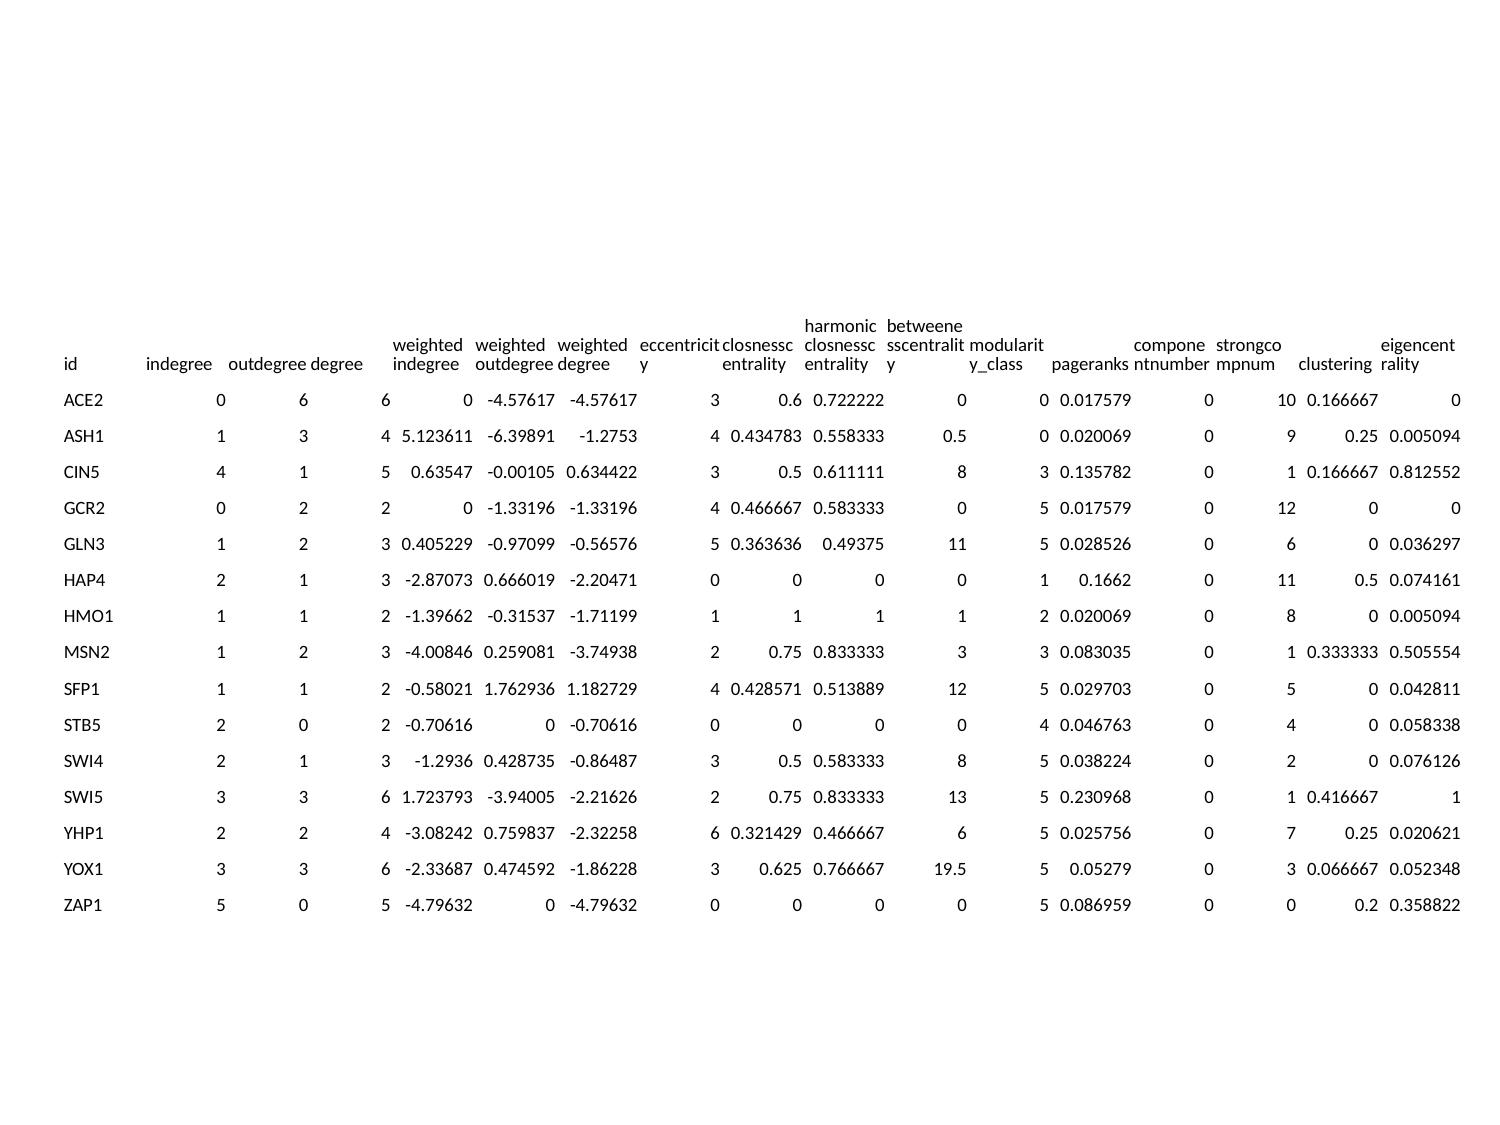

#
| id | indegree | outdegree | degree | weighted indegree | weighted outdegree | weighted degree | eccentricity | closnesscentrality | harmonicclosnesscentrality | betweenesscentrality | modularity\_class | pageranks | componentnumber | strongcompnum | clustering | eigencentrality |
| --- | --- | --- | --- | --- | --- | --- | --- | --- | --- | --- | --- | --- | --- | --- | --- | --- |
| ACE2 | 0 | 6 | 6 | 0 | -4.57617 | -4.57617 | 3 | 0.6 | 0.722222 | 0 | 0 | 0.017579 | 0 | 10 | 0.166667 | 0 |
| ASH1 | 1 | 3 | 4 | 5.123611 | -6.39891 | -1.2753 | 4 | 0.434783 | 0.558333 | 0.5 | 0 | 0.020069 | 0 | 9 | 0.25 | 0.005094 |
| CIN5 | 4 | 1 | 5 | 0.63547 | -0.00105 | 0.634422 | 3 | 0.5 | 0.611111 | 8 | 3 | 0.135782 | 0 | 1 | 0.166667 | 0.812552 |
| GCR2 | 0 | 2 | 2 | 0 | -1.33196 | -1.33196 | 4 | 0.466667 | 0.583333 | 0 | 5 | 0.017579 | 0 | 12 | 0 | 0 |
| GLN3 | 1 | 2 | 3 | 0.405229 | -0.97099 | -0.56576 | 5 | 0.363636 | 0.49375 | 11 | 5 | 0.028526 | 0 | 6 | 0 | 0.036297 |
| HAP4 | 2 | 1 | 3 | -2.87073 | 0.666019 | -2.20471 | 0 | 0 | 0 | 0 | 1 | 0.1662 | 0 | 11 | 0.5 | 0.074161 |
| HMO1 | 1 | 1 | 2 | -1.39662 | -0.31537 | -1.71199 | 1 | 1 | 1 | 1 | 2 | 0.020069 | 0 | 8 | 0 | 0.005094 |
| MSN2 | 1 | 2 | 3 | -4.00846 | 0.259081 | -3.74938 | 2 | 0.75 | 0.833333 | 3 | 3 | 0.083035 | 0 | 1 | 0.333333 | 0.505554 |
| SFP1 | 1 | 1 | 2 | -0.58021 | 1.762936 | 1.182729 | 4 | 0.428571 | 0.513889 | 12 | 5 | 0.029703 | 0 | 5 | 0 | 0.042811 |
| STB5 | 2 | 0 | 2 | -0.70616 | 0 | -0.70616 | 0 | 0 | 0 | 0 | 4 | 0.046763 | 0 | 4 | 0 | 0.058338 |
| SWI4 | 2 | 1 | 3 | -1.2936 | 0.428735 | -0.86487 | 3 | 0.5 | 0.583333 | 8 | 5 | 0.038224 | 0 | 2 | 0 | 0.076126 |
| SWI5 | 3 | 3 | 6 | 1.723793 | -3.94005 | -2.21626 | 2 | 0.75 | 0.833333 | 13 | 5 | 0.230968 | 0 | 1 | 0.416667 | 1 |
| YHP1 | 2 | 2 | 4 | -3.08242 | 0.759837 | -2.32258 | 6 | 0.321429 | 0.466667 | 6 | 5 | 0.025756 | 0 | 7 | 0.25 | 0.020621 |
| YOX1 | 3 | 3 | 6 | -2.33687 | 0.474592 | -1.86228 | 3 | 0.625 | 0.766667 | 19.5 | 5 | 0.05279 | 0 | 3 | 0.066667 | 0.052348 |
| ZAP1 | 5 | 0 | 5 | -4.79632 | 0 | -4.79632 | 0 | 0 | 0 | 0 | 5 | 0.086959 | 0 | 0 | 0.2 | 0.358822 |